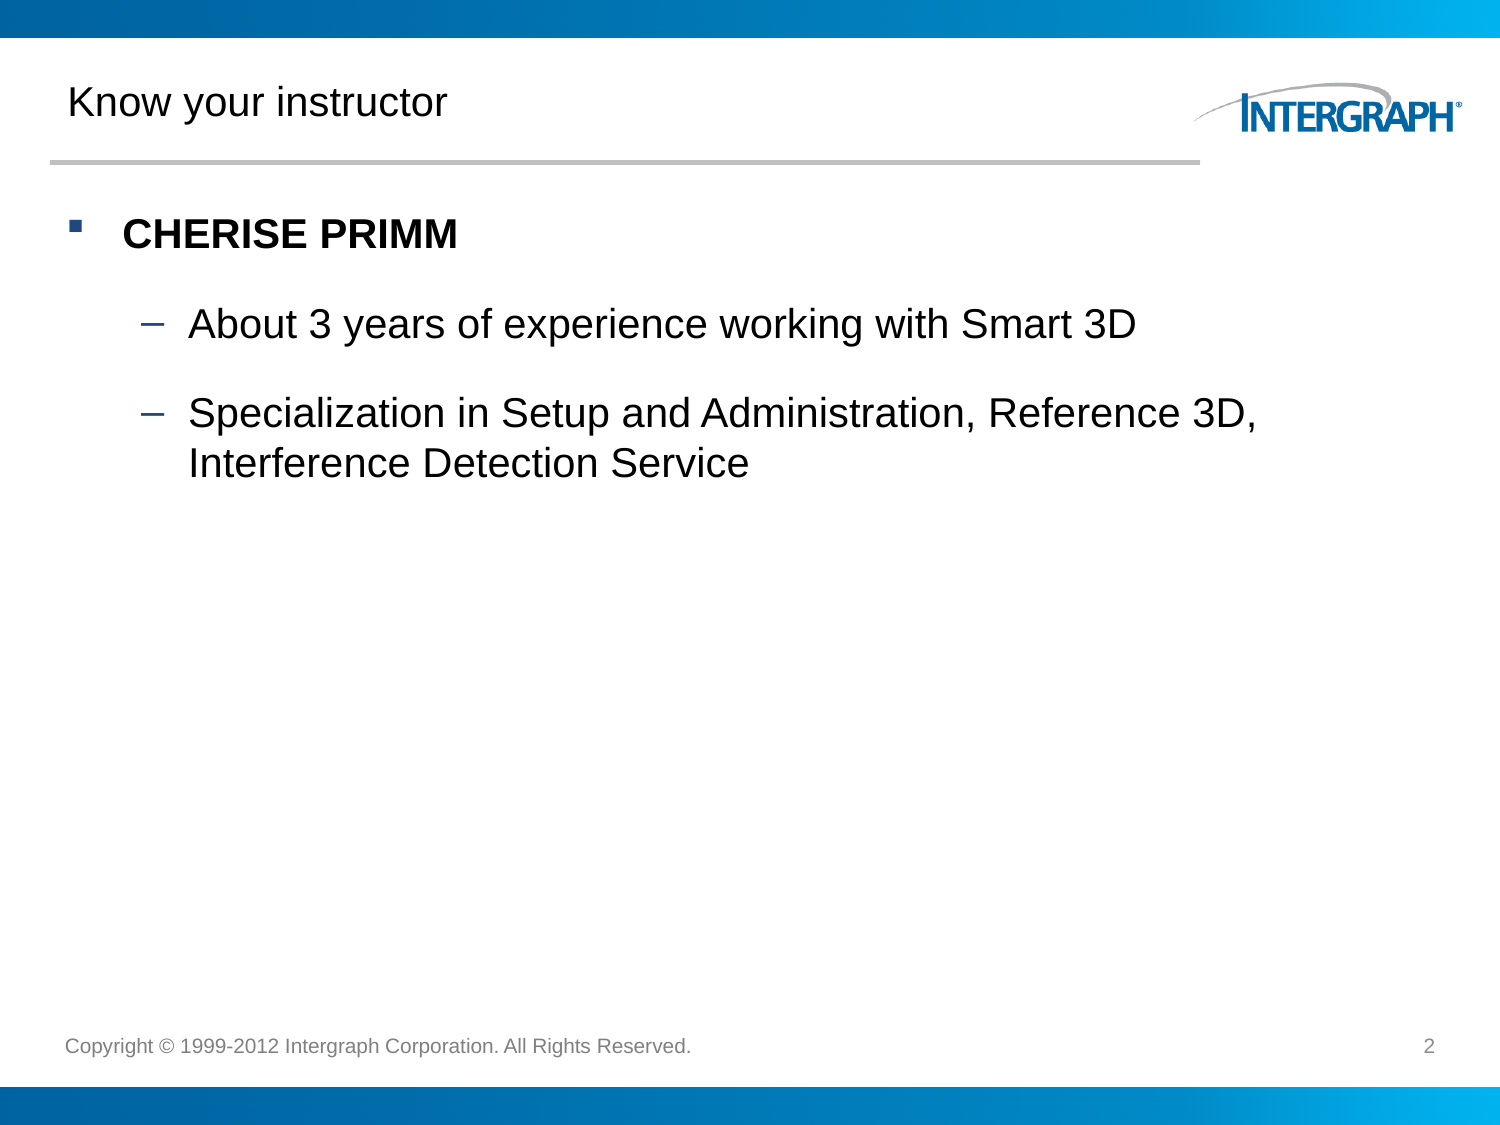

# Know your instructor
CHERISE PRIMM
About 3 years of experience working with Smart 3D
Specialization in Setup and Administration, Reference 3D, Interference Detection Service
2